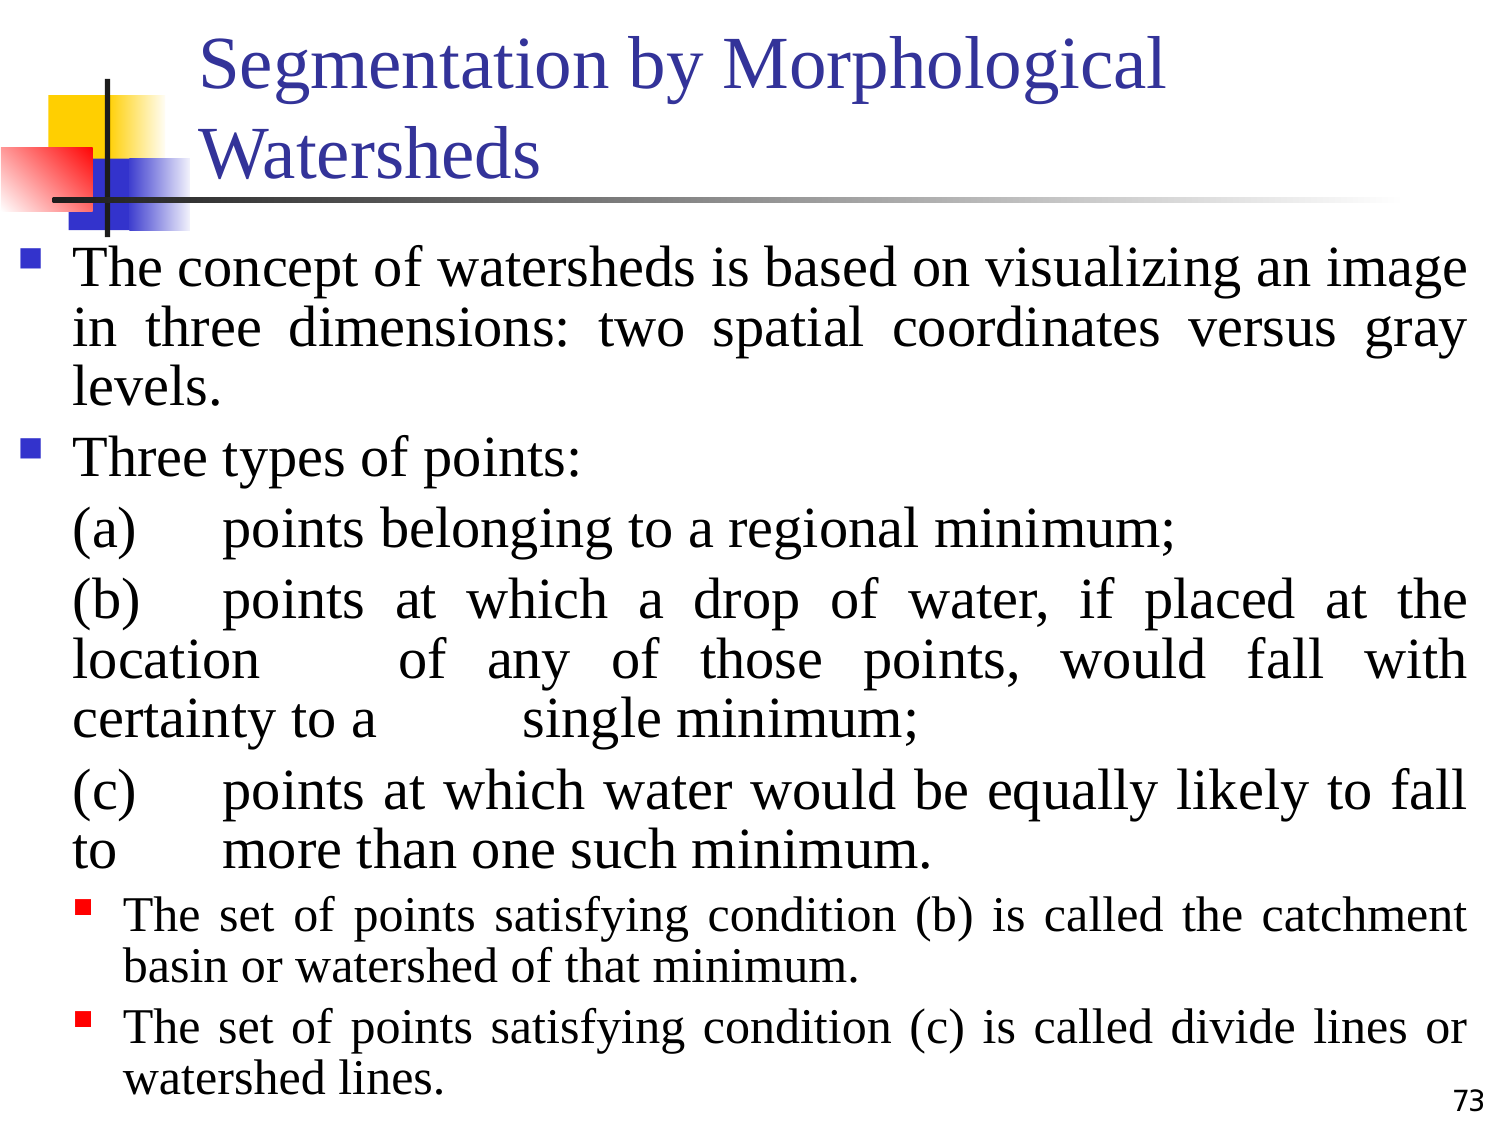

# Segmentation by Morphological Watersheds
The concept of watersheds is based on visualizing an image in three dimensions: two spatial coordinates versus gray levels.
Three types of points:
	(a)	points belonging to a regional minimum;
	(b)	points at which a drop of water, if placed at the location 	of any of those points, would fall with certainty to a 	single minimum;
	(c)	points at which water would be equally likely to fall to 	more than one such minimum.
The set of points satisfying condition (b) is called the catchment basin or watershed of that minimum.
The set of points satisfying condition (c) is called divide lines or watershed lines.
73